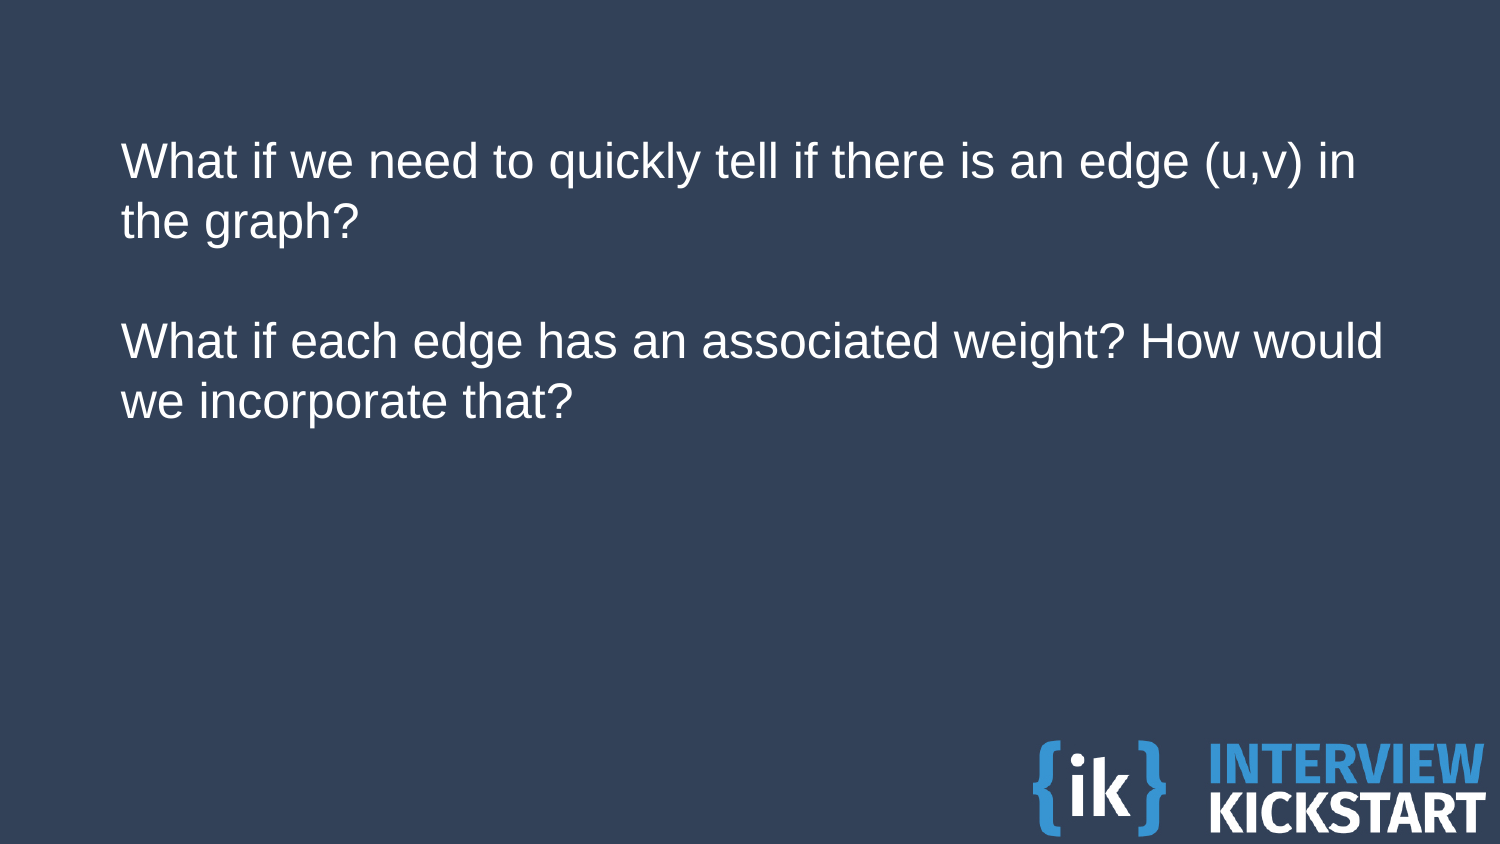

What if we need to quickly tell if there is an edge (u,v) in the graph?

What if each edge has an associated weight? How would we incorporate that?